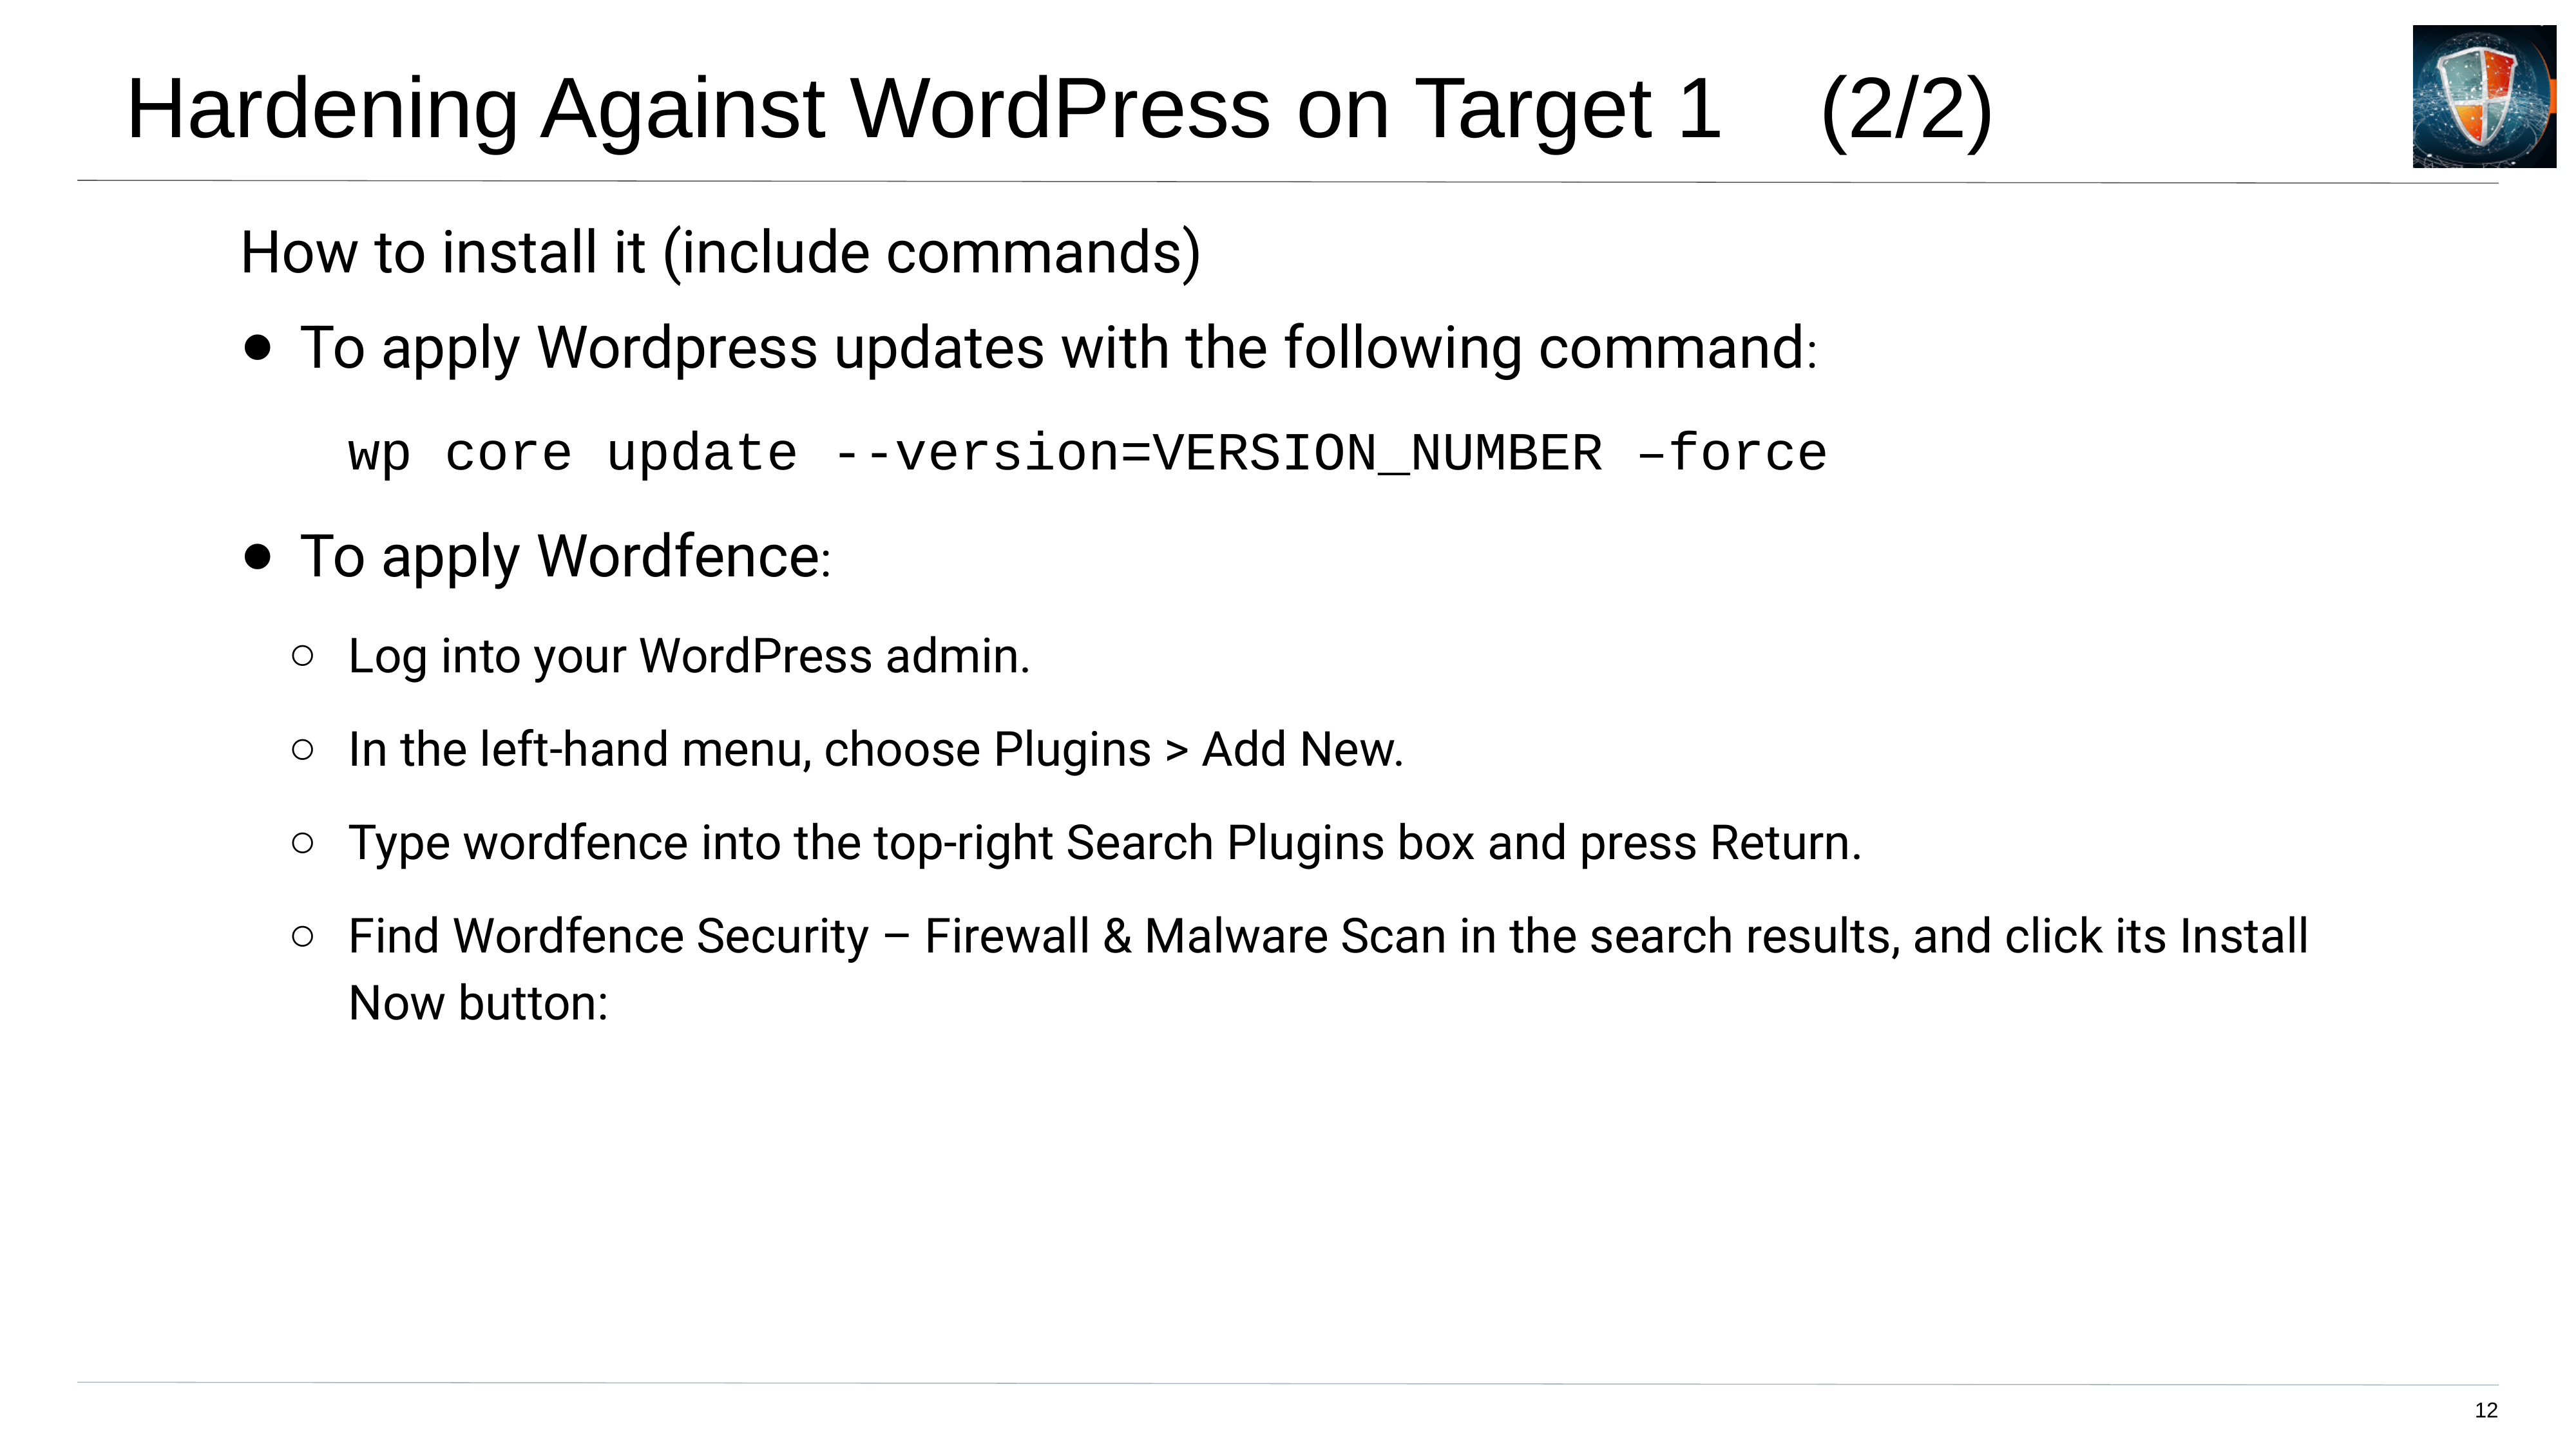

# Hardening Against WordPress on Target 1    (2/2)
How to install it (include commands)
To apply Wordpress updates with the following command:
	 wp core update --version=VERSION_NUMBER –force
To apply Wordfence:
Log into your WordPress admin.
In the left-hand menu, choose Plugins > Add New.
Type wordfence into the top-right Search Plugins box and press Return.
Find Wordfence Security – Firewall & Malware Scan in the search results, and click its Install Now button:

12